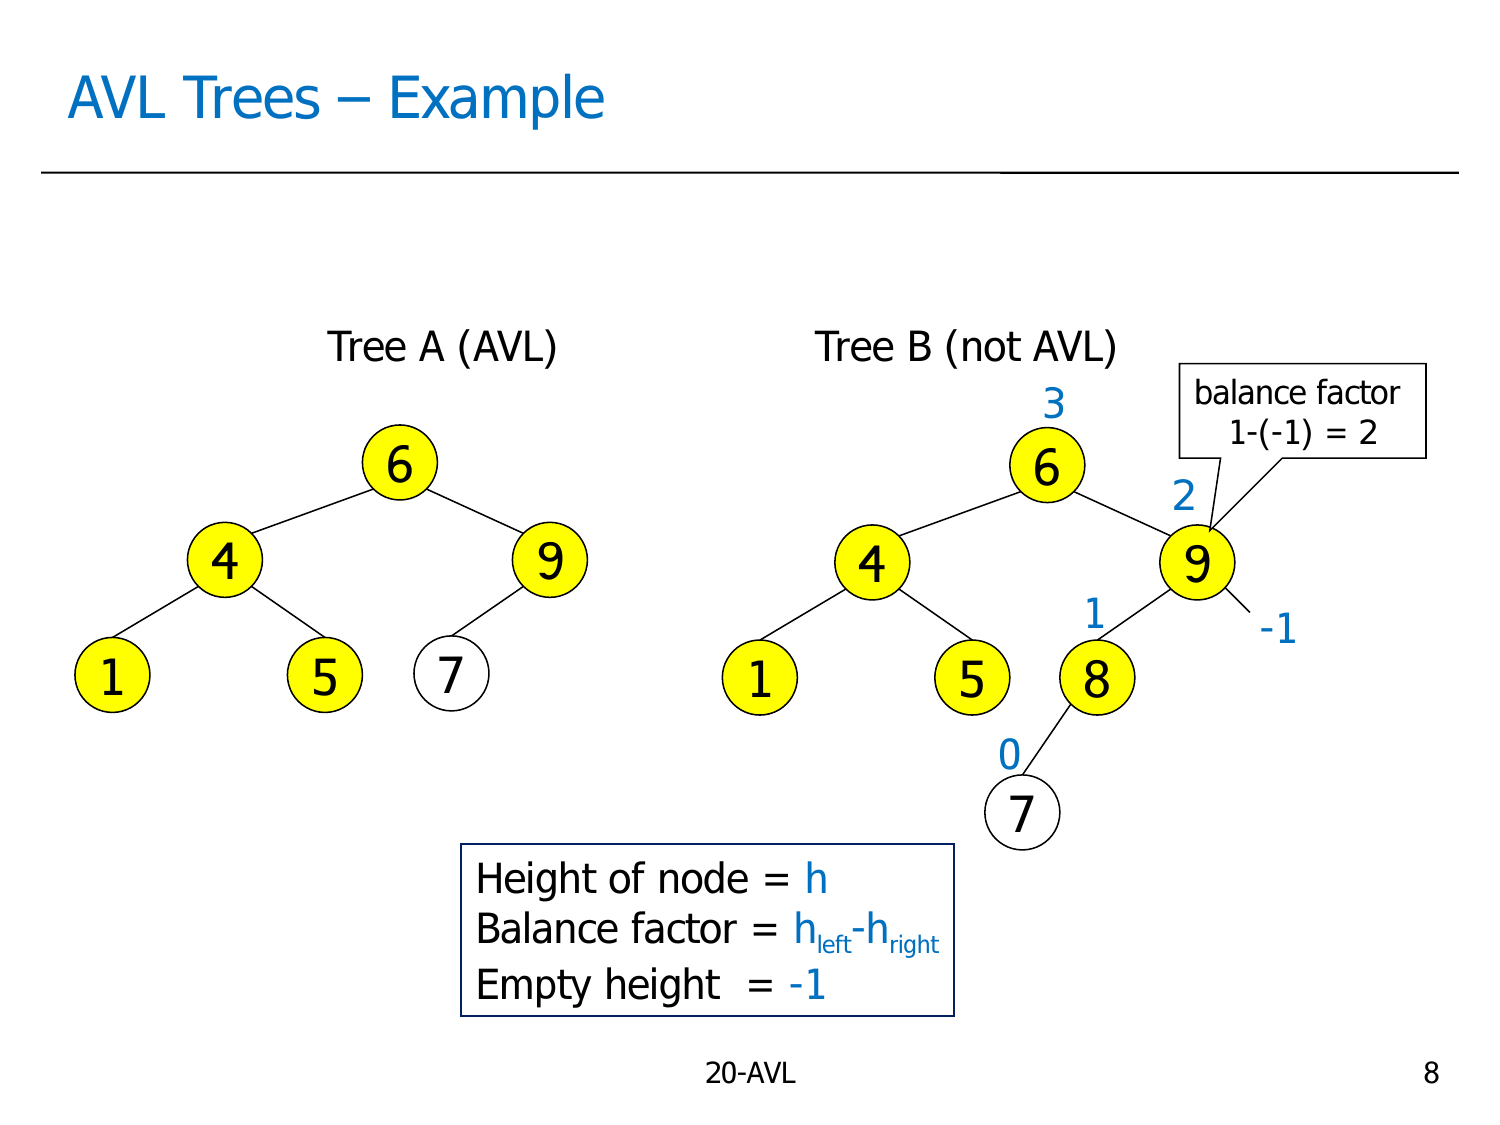

# AVL Trees – Example

Tree A (AVL)
Tree B (not AVL)
balance factor
1-(-1) = 2
3
6
6
2
4
9
4
9
1

-1
7
1
5
1
5
8
0
7
Height of node = h
Balance factor = hleft-hright
Empty height  = -1
20-AVL
8